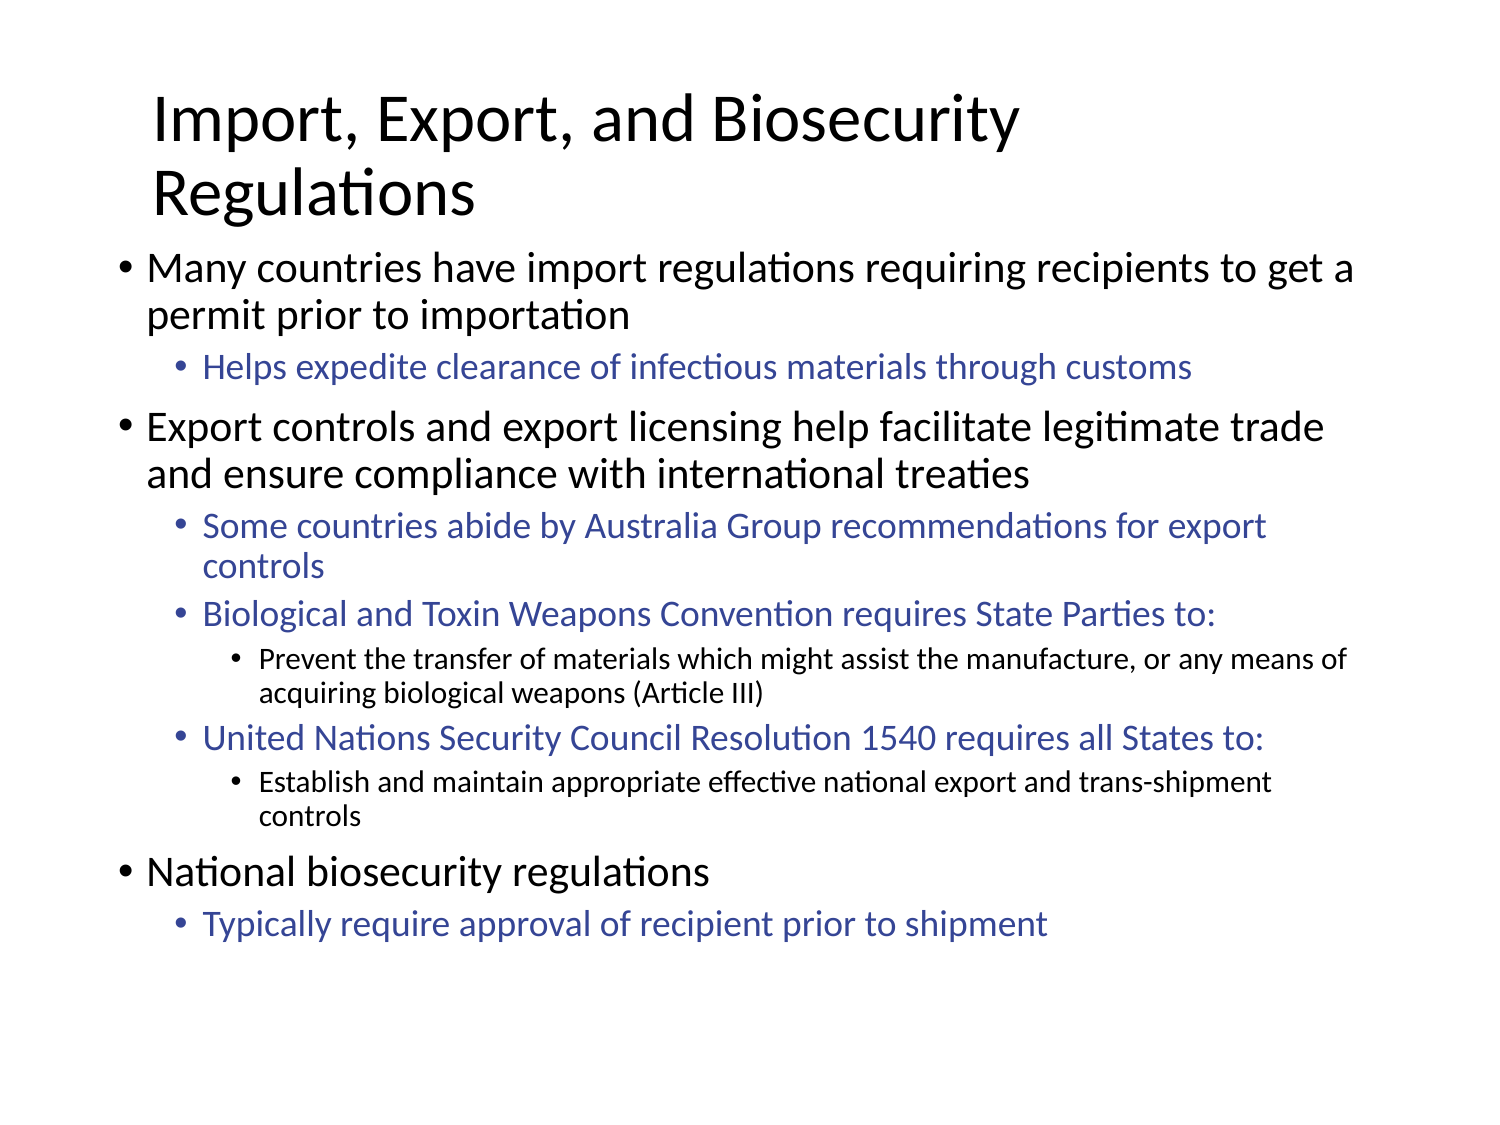

# Import, Export, and Biosecurity Regulations
Many countries have import regulations requiring recipients to get a permit prior to importation
Helps expedite clearance of infectious materials through customs
Export controls and export licensing help facilitate legitimate trade and ensure compliance with international treaties
Some countries abide by Australia Group recommendations for export controls
Biological and Toxin Weapons Convention requires State Parties to:
Prevent the transfer of materials which might assist the manufacture, or any means of acquiring biological weapons (Article III)
United Nations Security Council Resolution 1540 requires all States to:
Establish and maintain appropriate effective national export and trans-shipment controls
National biosecurity regulations
Typically require approval of recipient prior to shipment
Slide 44